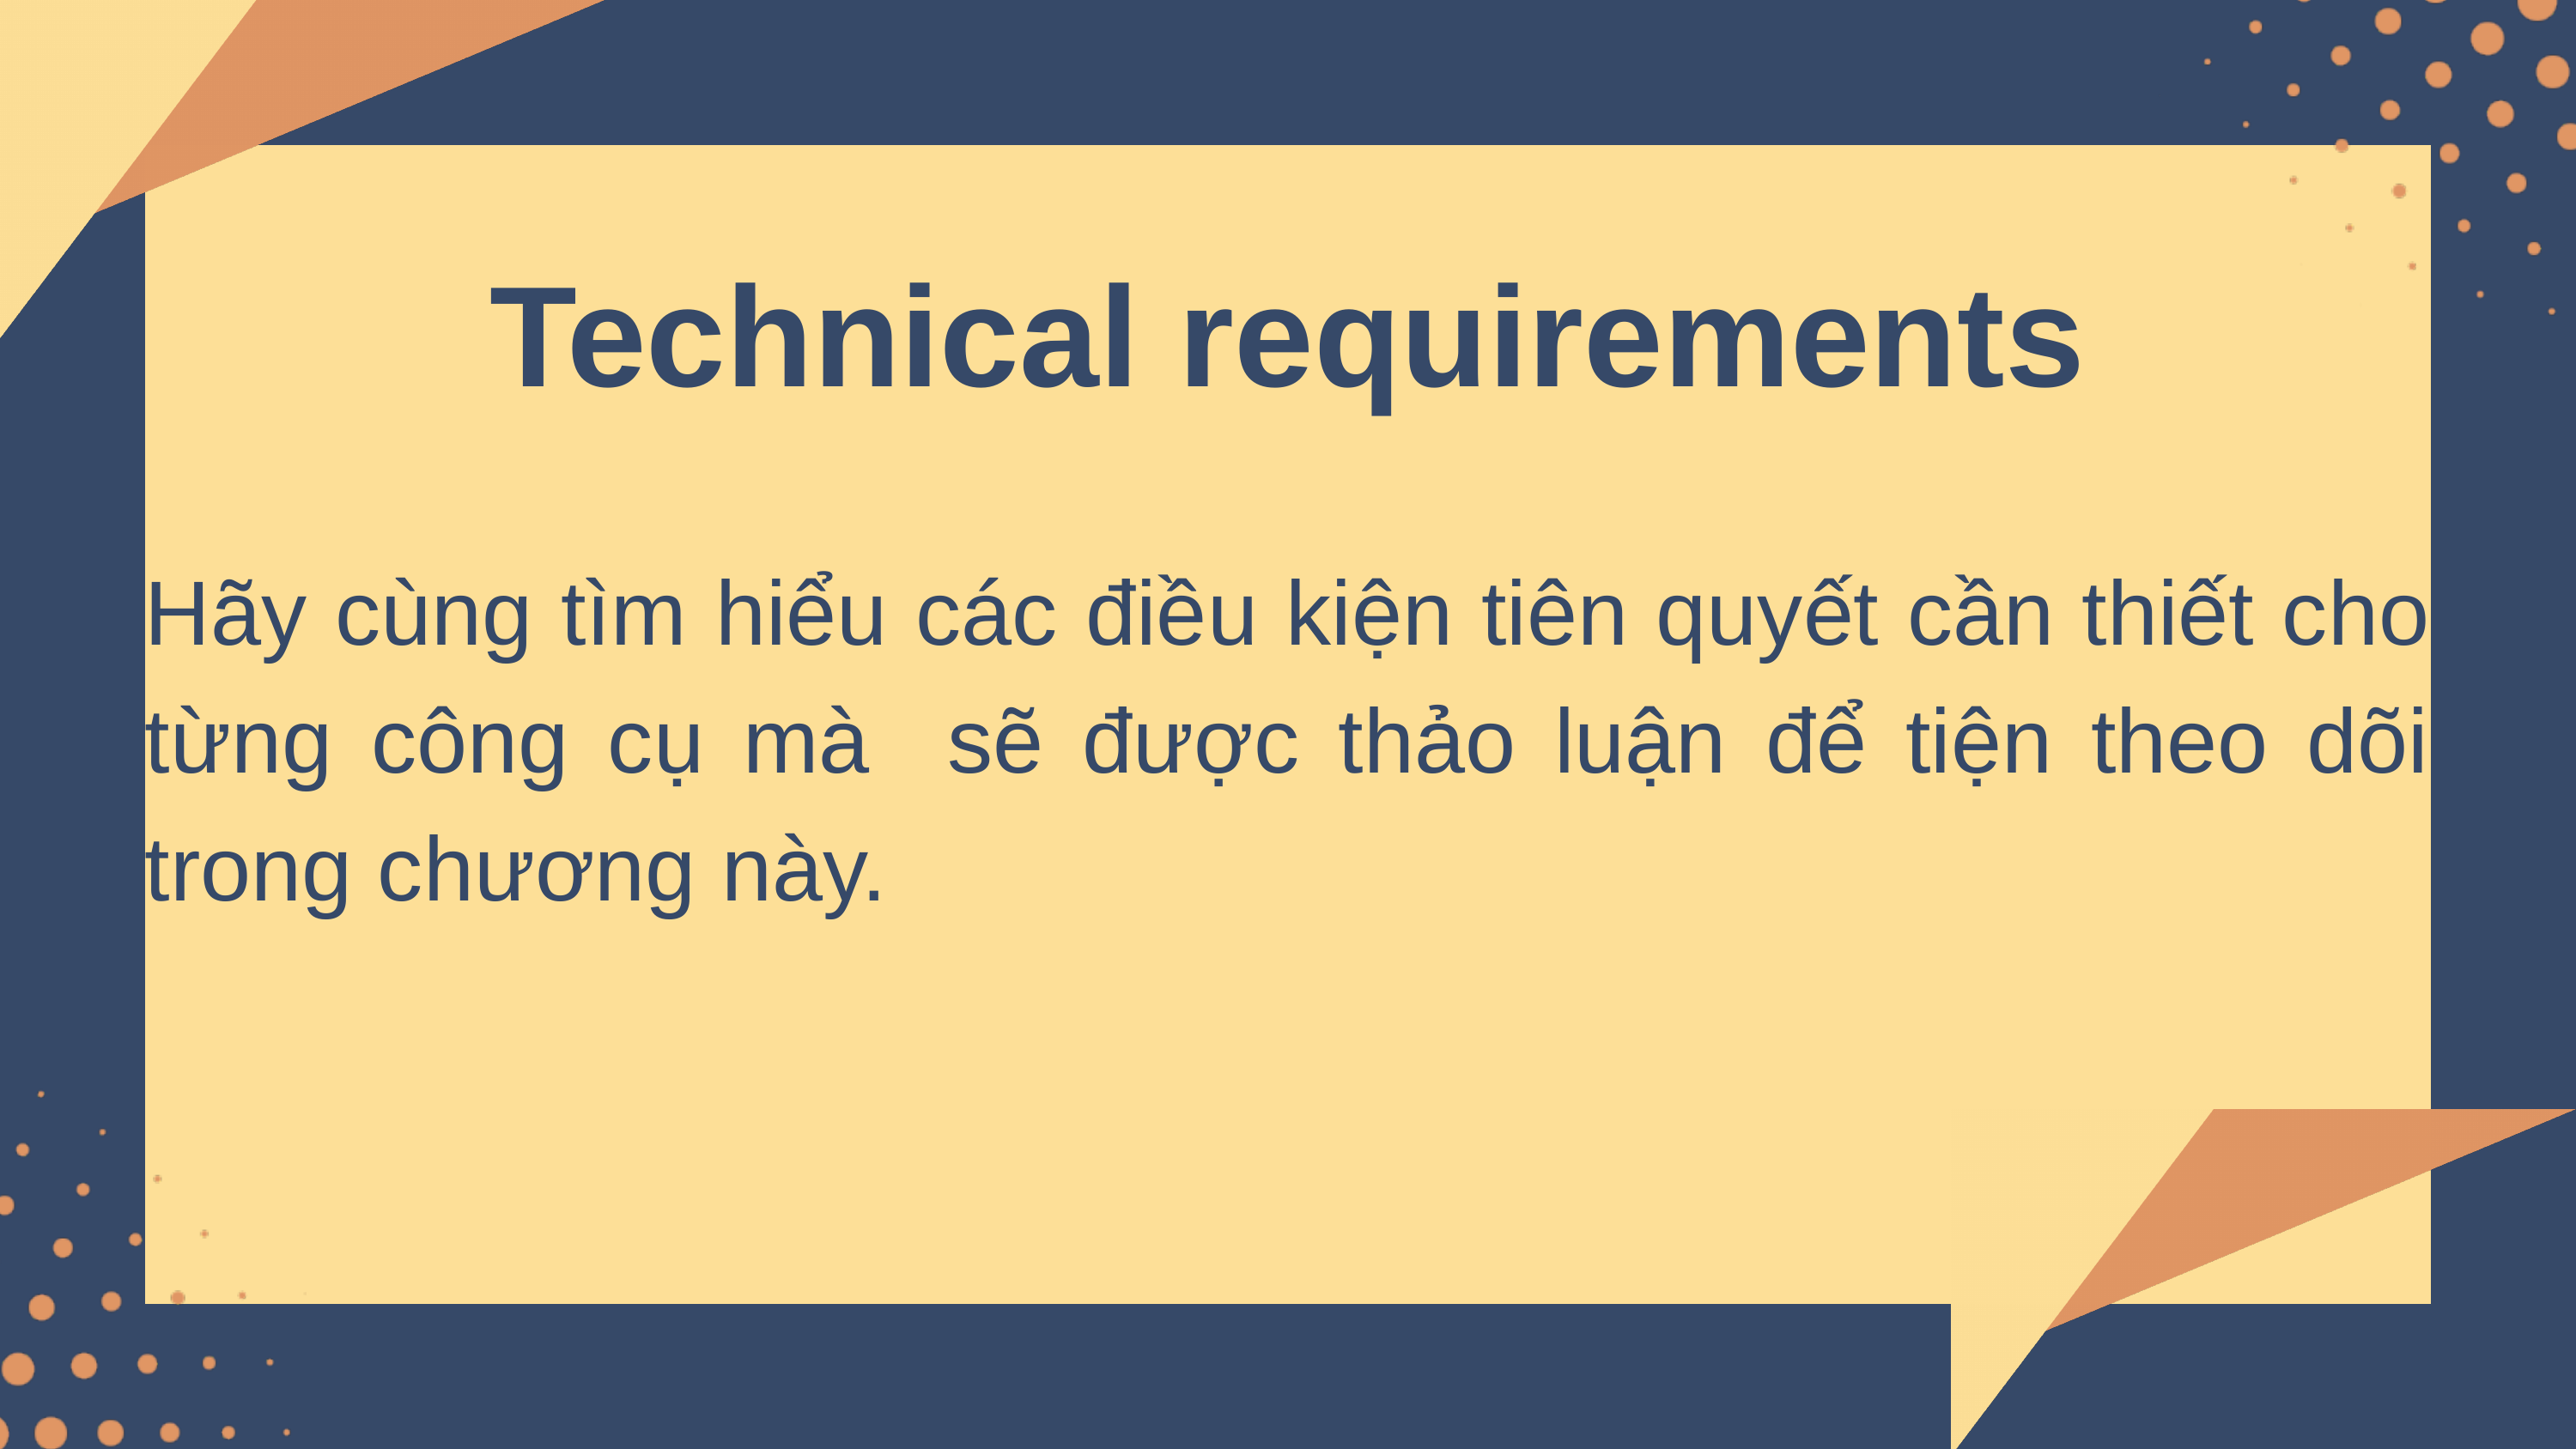

Technical requirements
Hãy cùng tìm hiểu các điều kiện tiên quyết cần thiết cho từng công cụ mà  sẽ được thảo luận để tiện theo dõi trong chương này.